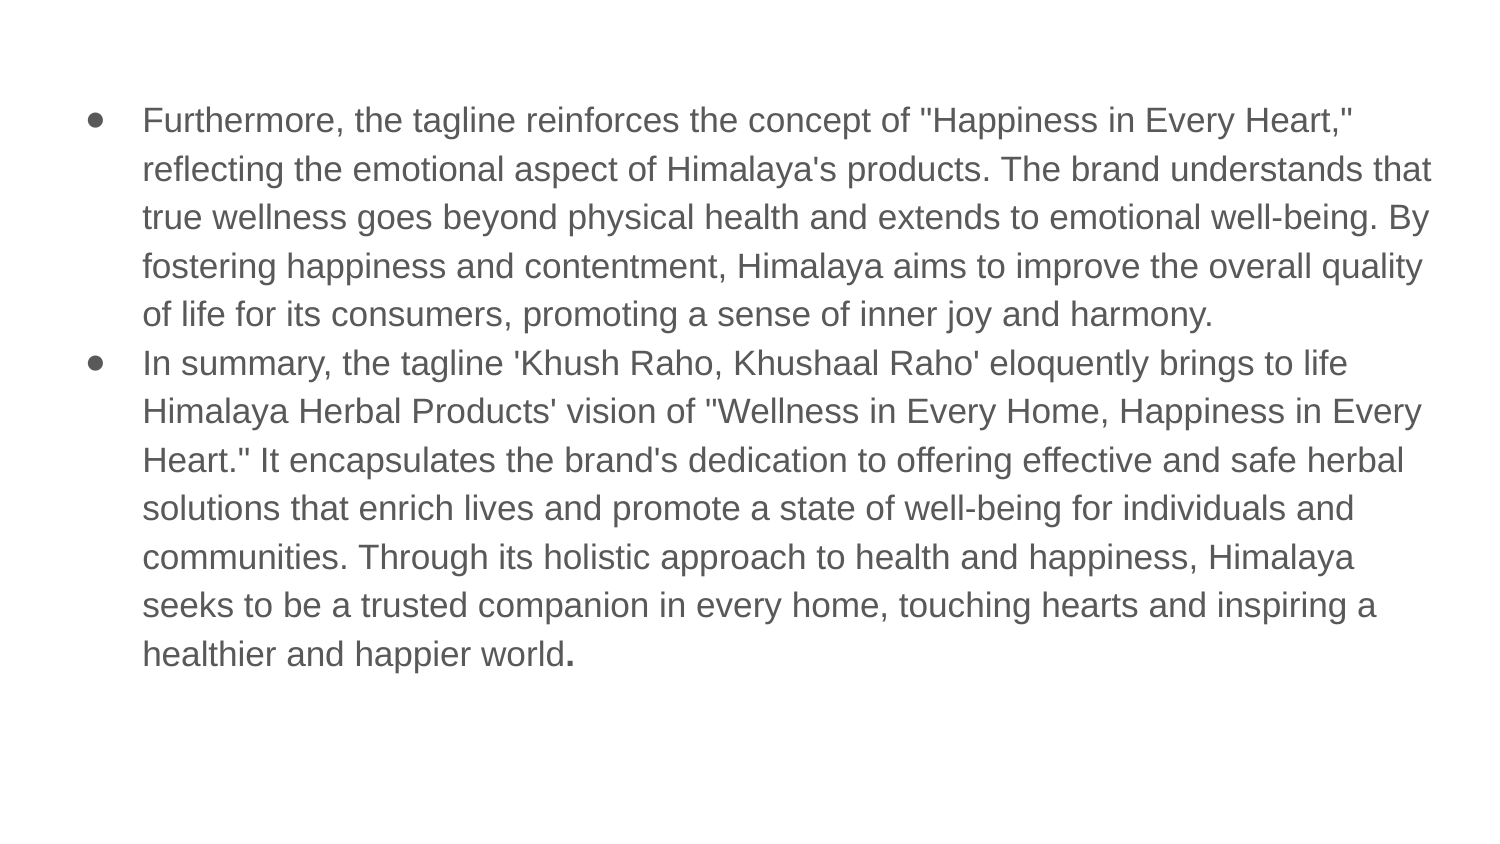

Furthermore, the tagline reinforces the concept of "Happiness in Every Heart," reflecting the emotional aspect of Himalaya's products. The brand understands that true wellness goes beyond physical health and extends to emotional well-being. By fostering happiness and contentment, Himalaya aims to improve the overall quality of life for its consumers, promoting a sense of inner joy and harmony.
In summary, the tagline 'Khush Raho, Khushaal Raho' eloquently brings to life Himalaya Herbal Products' vision of "Wellness in Every Home, Happiness in Every Heart." It encapsulates the brand's dedication to offering effective and safe herbal solutions that enrich lives and promote a state of well-being for individuals and communities. Through its holistic approach to health and happiness, Himalaya seeks to be a trusted companion in every home, touching hearts and inspiring a healthier and happier world.